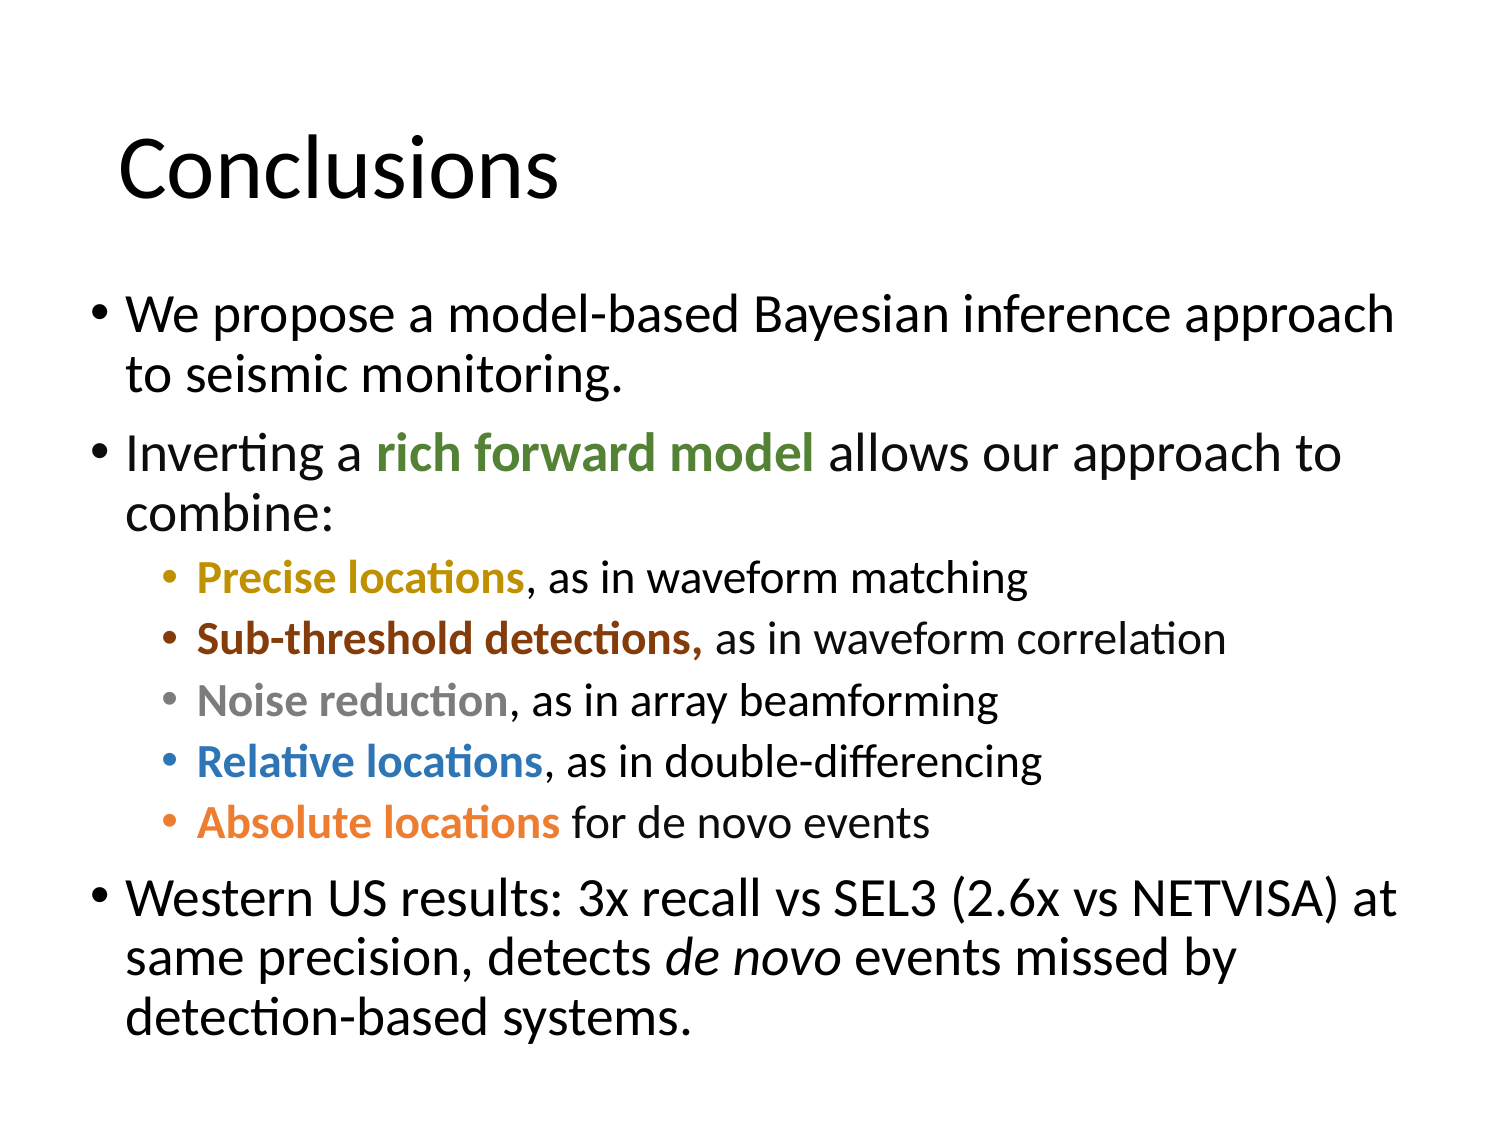

# Conclusions
We propose a model-based Bayesian inference approach to seismic monitoring.
Inverting a rich forward model allows our approach to  combine:
Precise locations, as in waveform matching
Sub-threshold detections, as in waveform correlation
Noise reduction, as in array beamforming
Relative locations, as in double-differencing
Absolute locations for de novo events
Western US results: 3x recall vs SEL3 (2.6x vs NETVISA) at same precision, detects de novo events missed by detection-based systems.